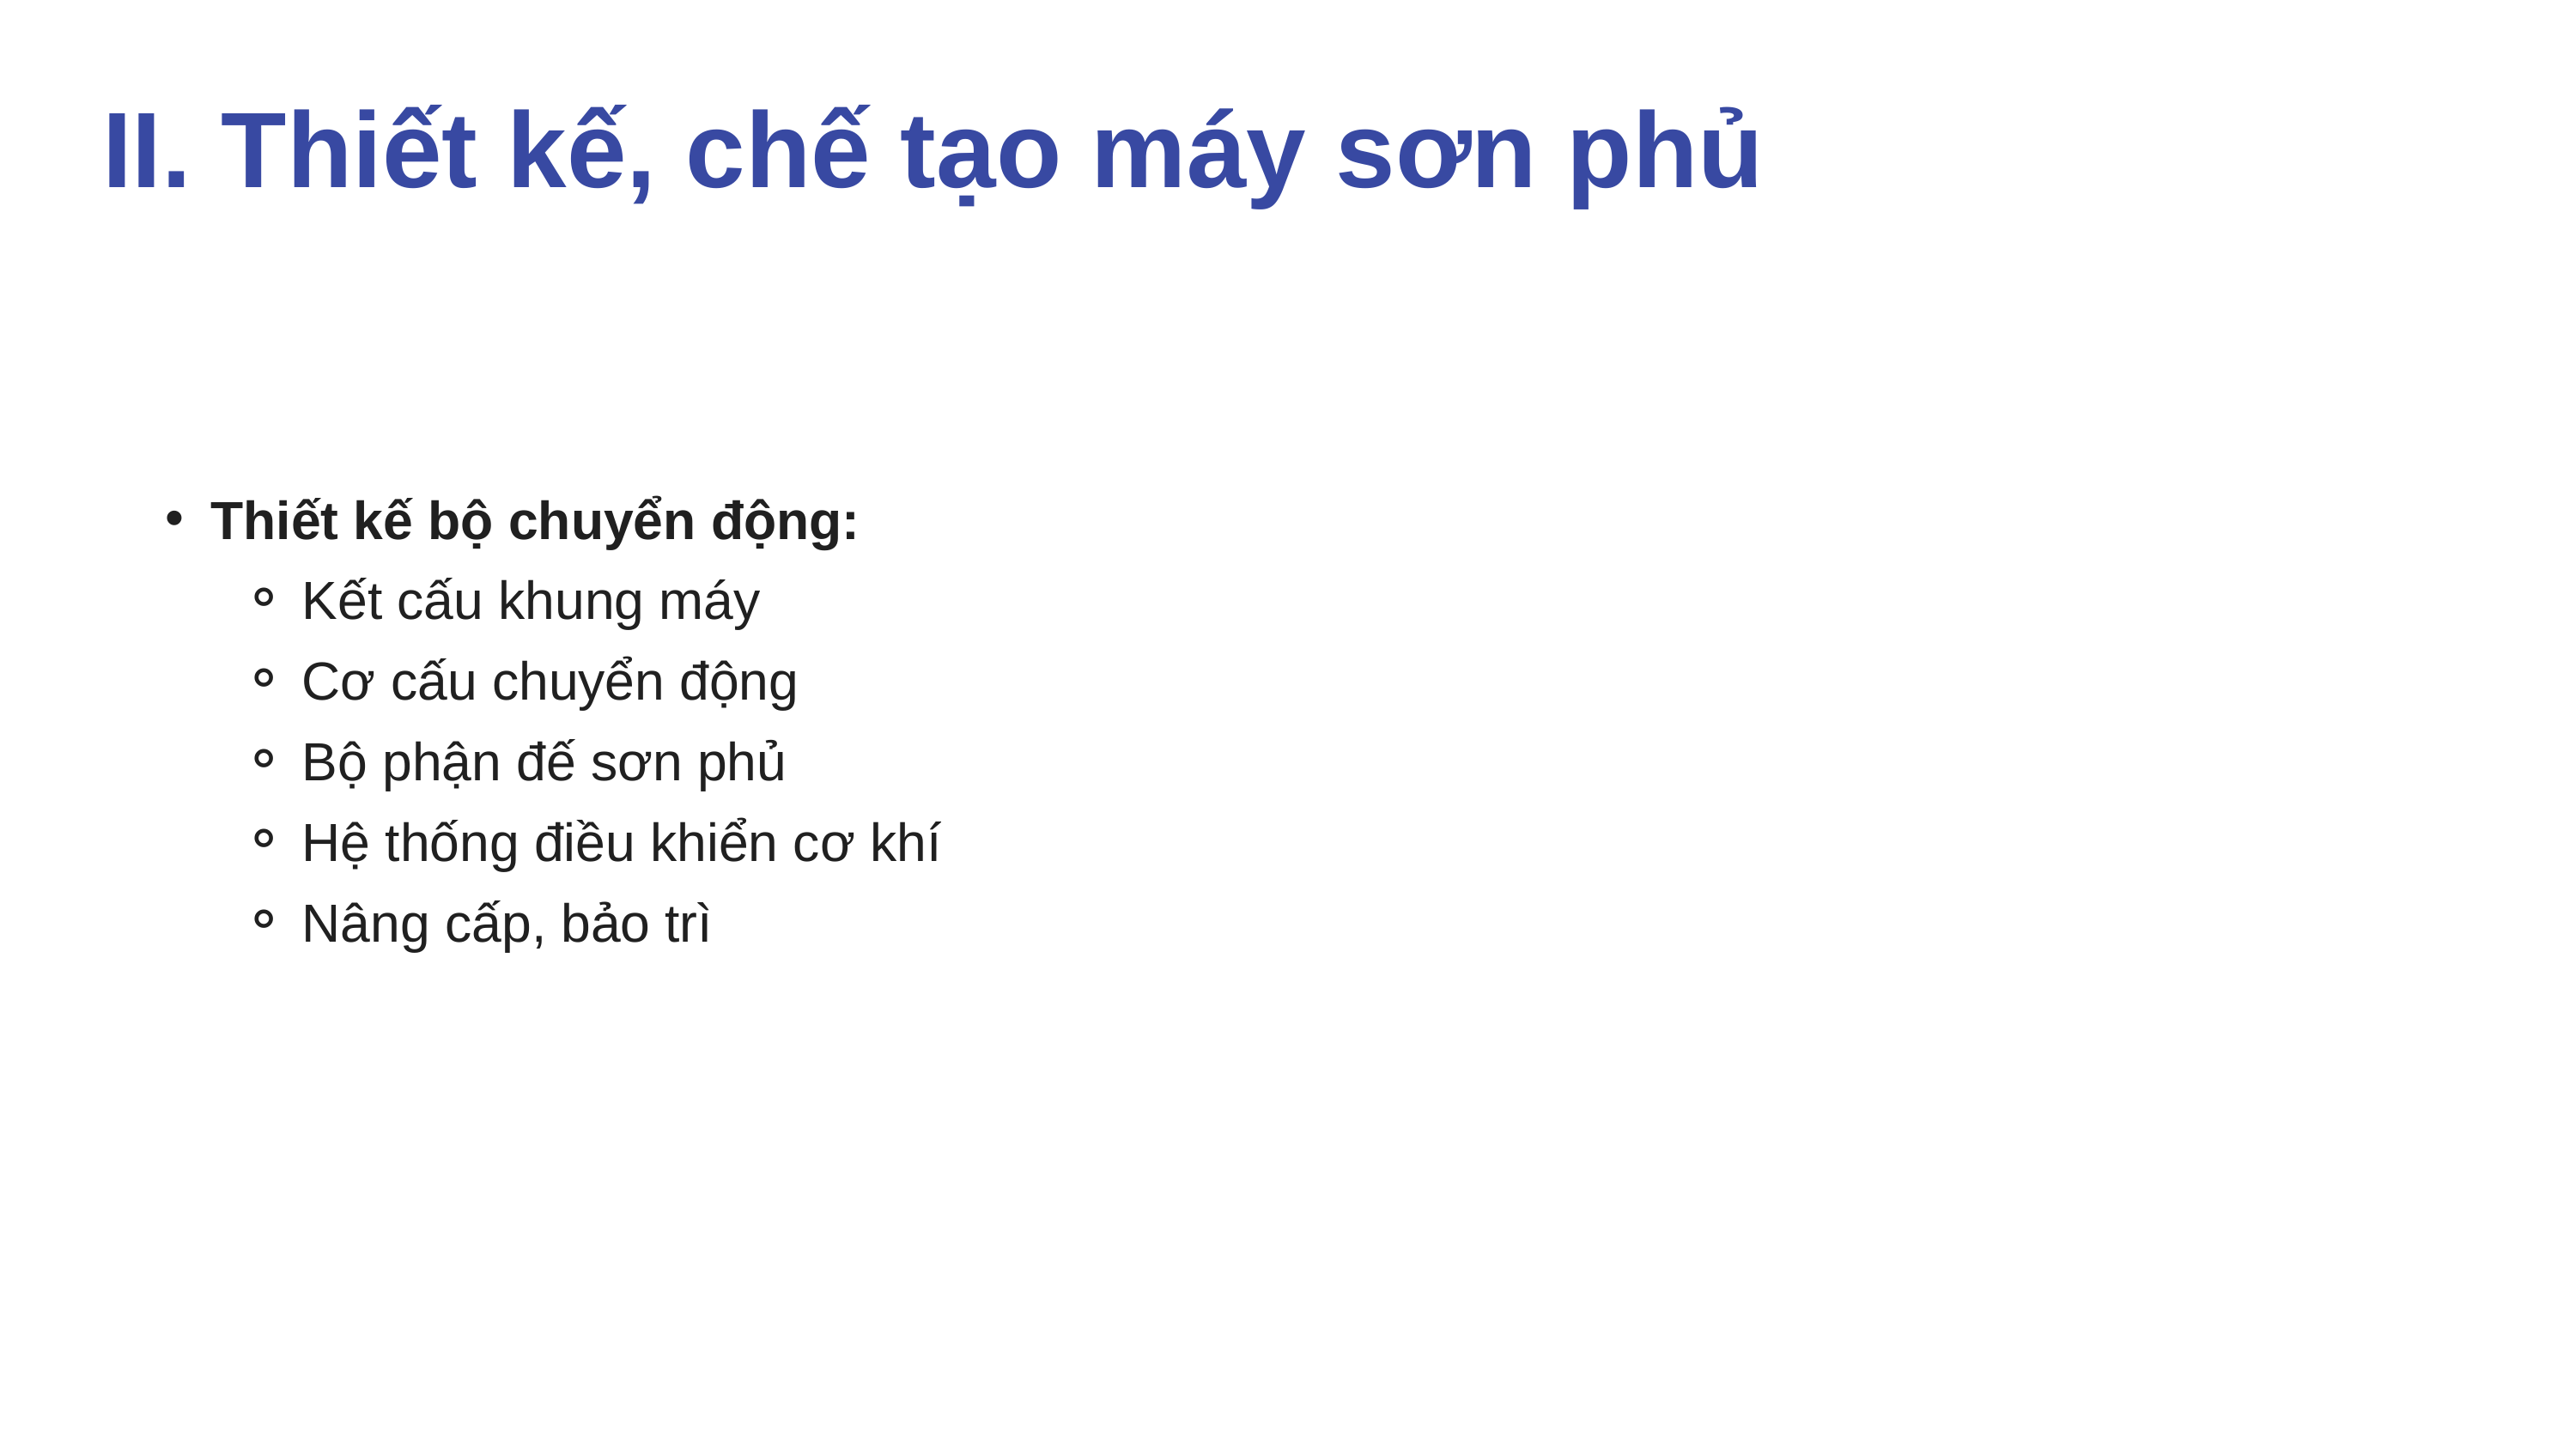

II. Thiết kế, chế tạo máy sơn phủ
Thiết kế bộ chuyển động:
Kết cấu khung máy
Cơ cấu chuyển động
Bộ phận đế sơn phủ
Hệ thống điều khiển cơ khí
Nâng cấp, bảo trì